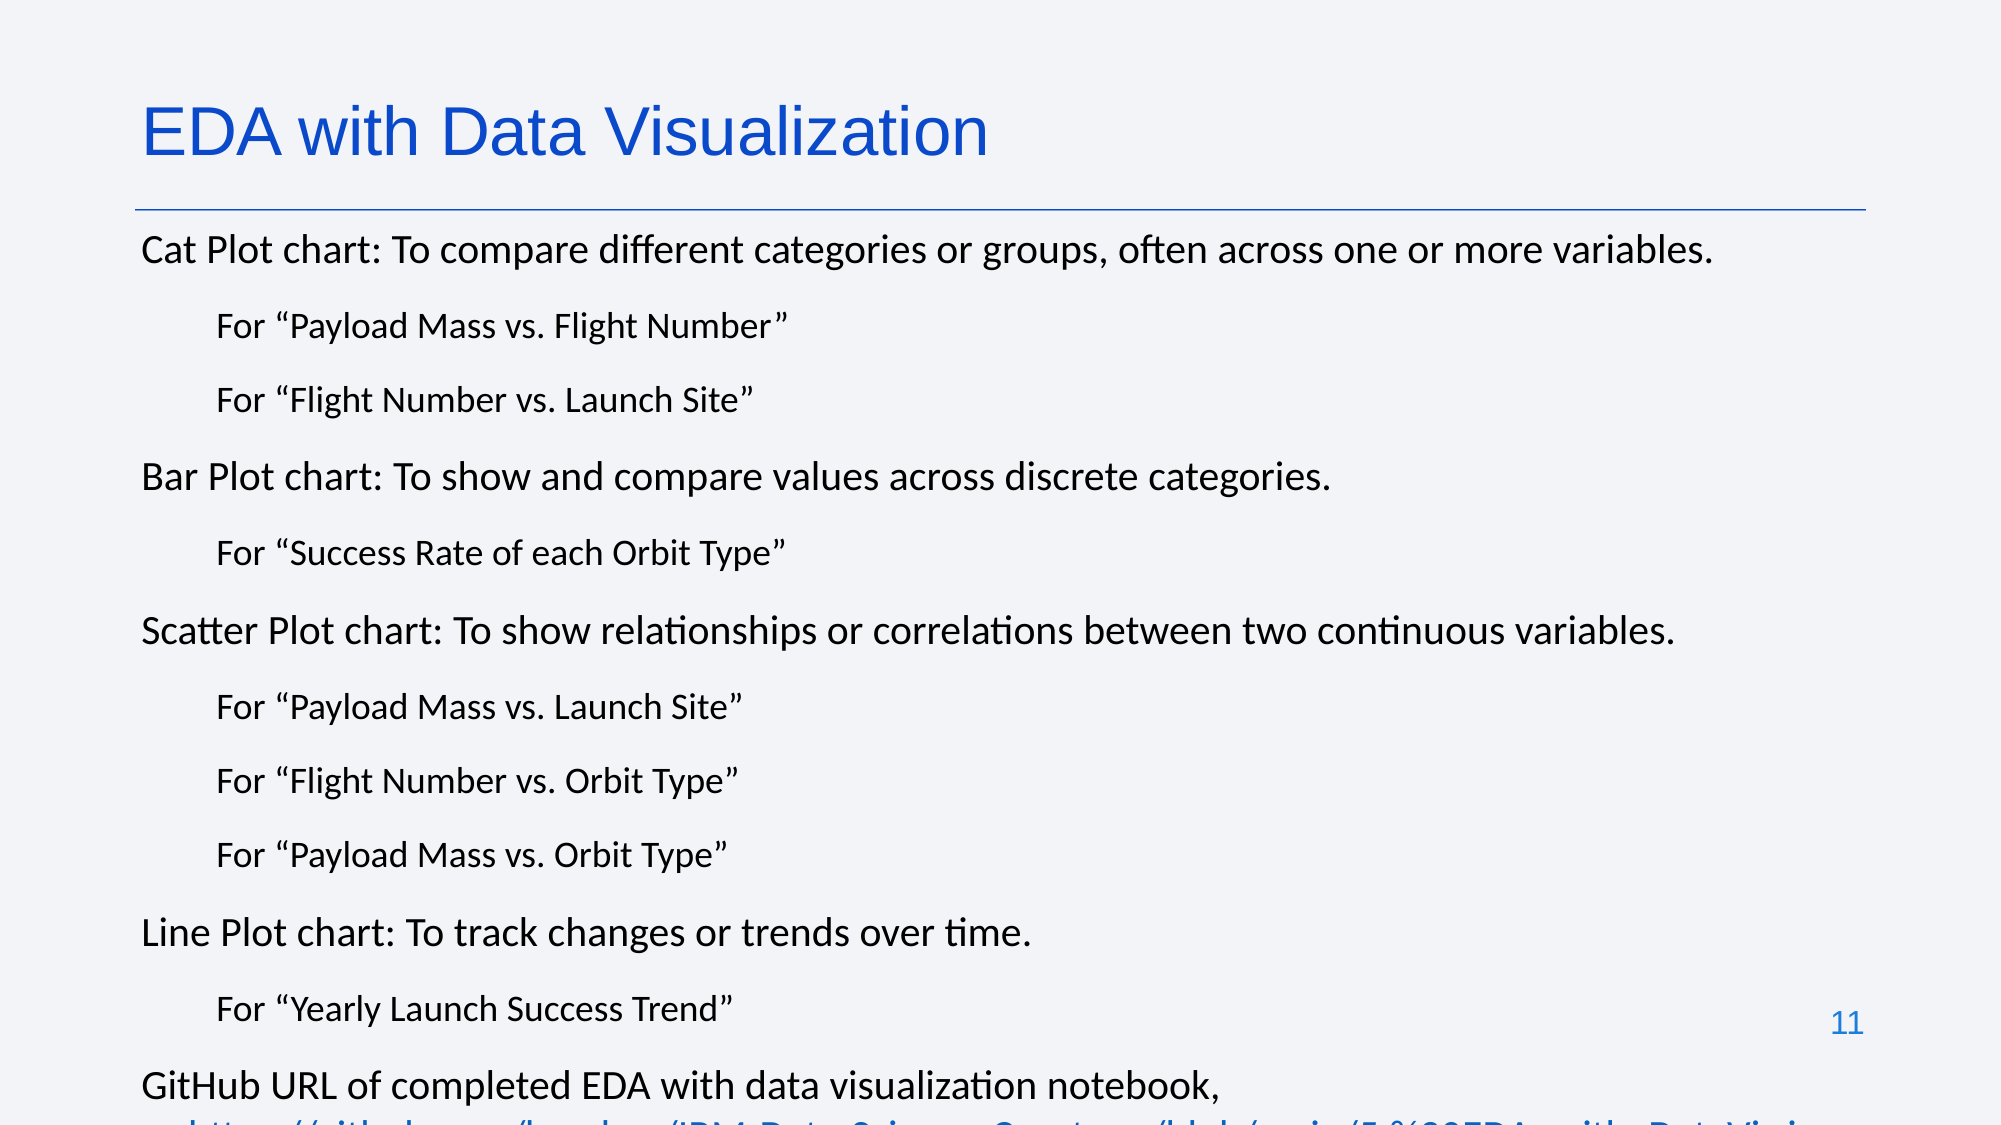

EDA with Data Visualization
Cat Plot chart: To compare different categories or groups, often across one or more variables.
For “Payload Mass vs. Flight Number”
For “Flight Number vs. Launch Site”
Bar Plot chart: To show and compare values across discrete categories.
For “Success Rate of each Orbit Type”
Scatter Plot chart: To show relationships or correlations between two continuous variables.
For “Payload Mass vs. Launch Site”
For “Flight Number vs. Orbit Type”
For “Payload Mass vs. Orbit Type”
Line Plot chart: To track changes or trends over time.
For “Yearly Launch Success Trend”
GitHub URL of completed EDA with data visualization notebook, https://github.com/kayaken/IBM-Data-Science-Capstone/blob/main/5.%20EDA_with_DataViz.ipynb
11